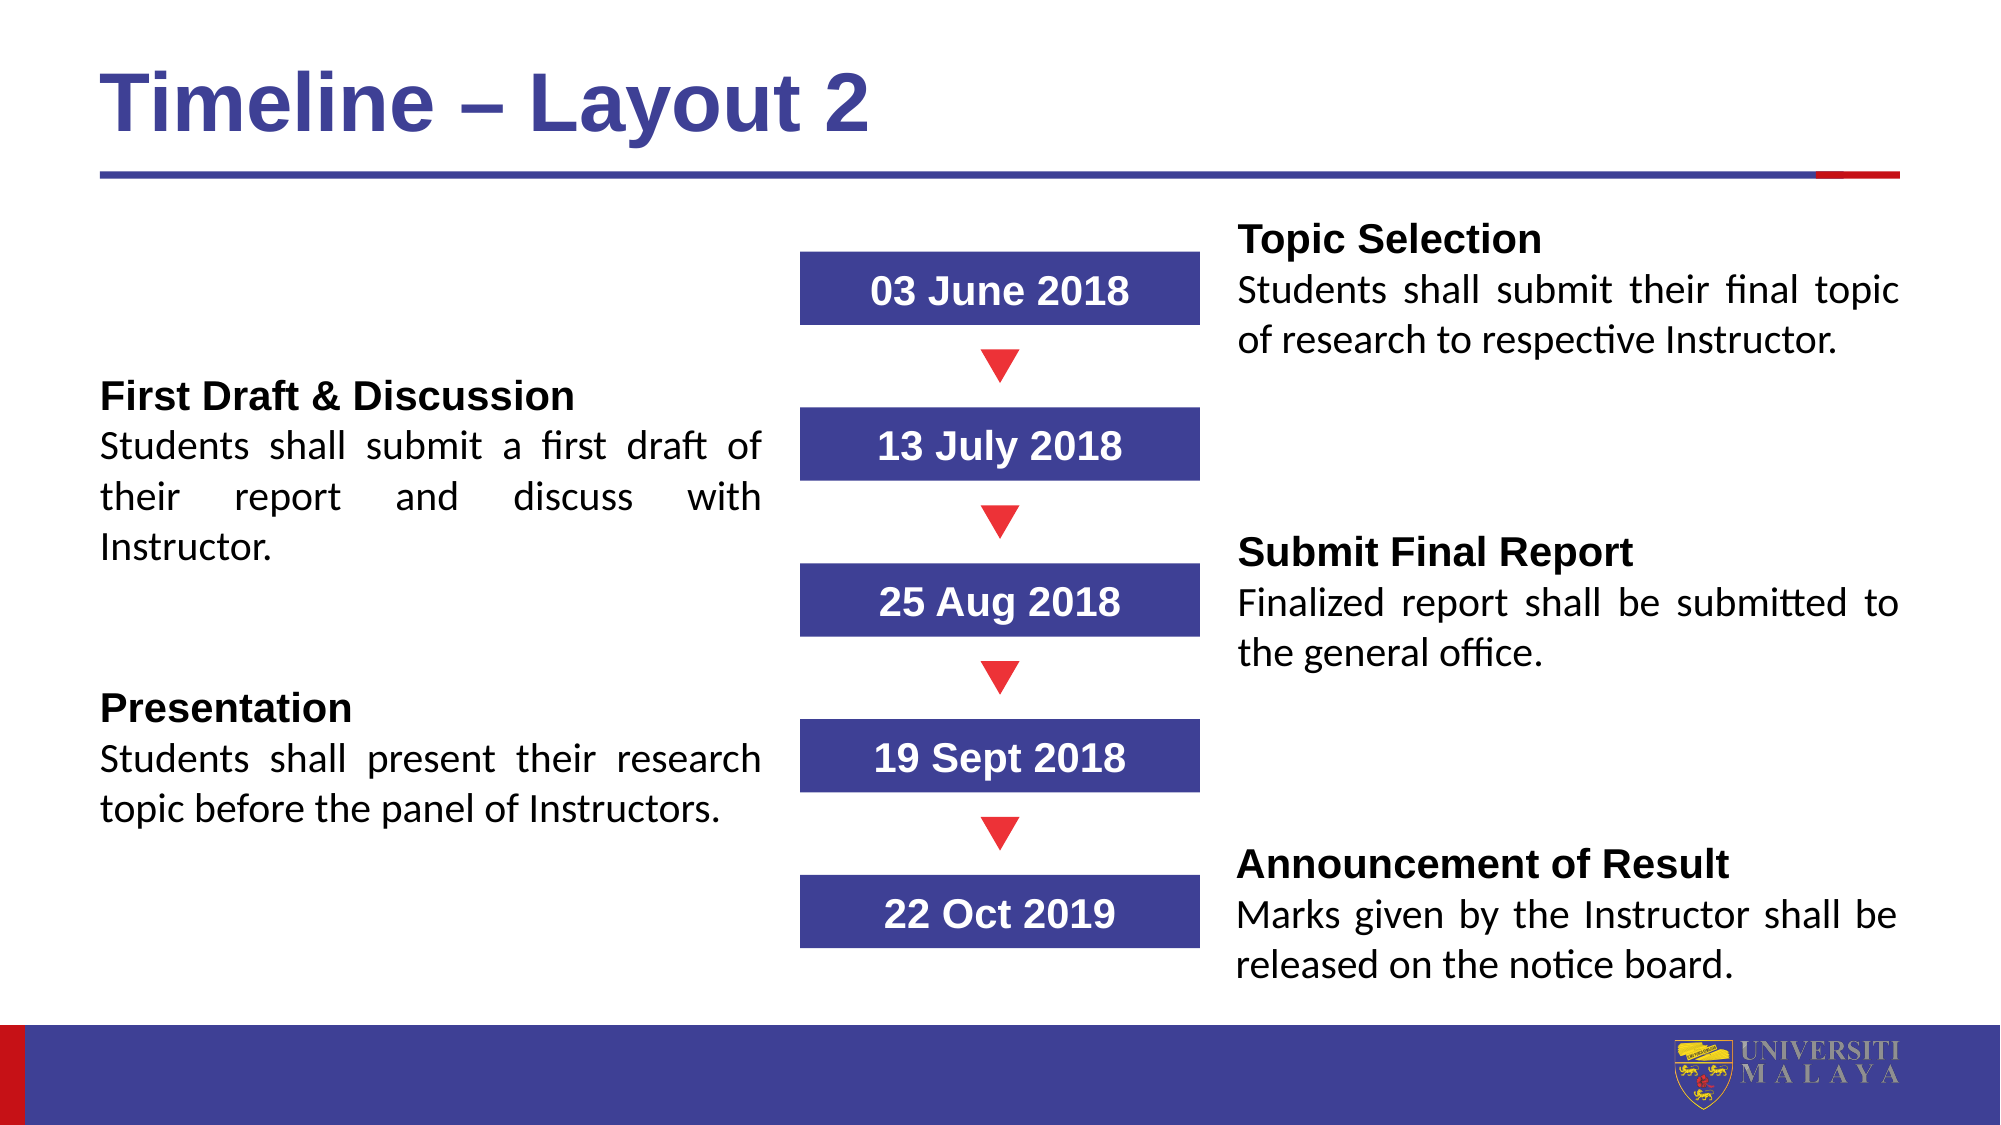

# Timeline – Layout 2
Topic Selection
Students shall submit their final topic of research to respective Instructor.
03 June 2018

First Draft & Discussion
Students shall submit a first draft of their report and discuss with Instructor.
13 July 2018

Submit Final Report
Finalized report shall be submitted to the general office.
25 Aug 2018

Presentation
Students shall present their research topic before the panel of Instructors.
19 Sept 2018

Announcement of Result
Marks given by the Instructor shall be released on the notice board.
22 Oct 2019